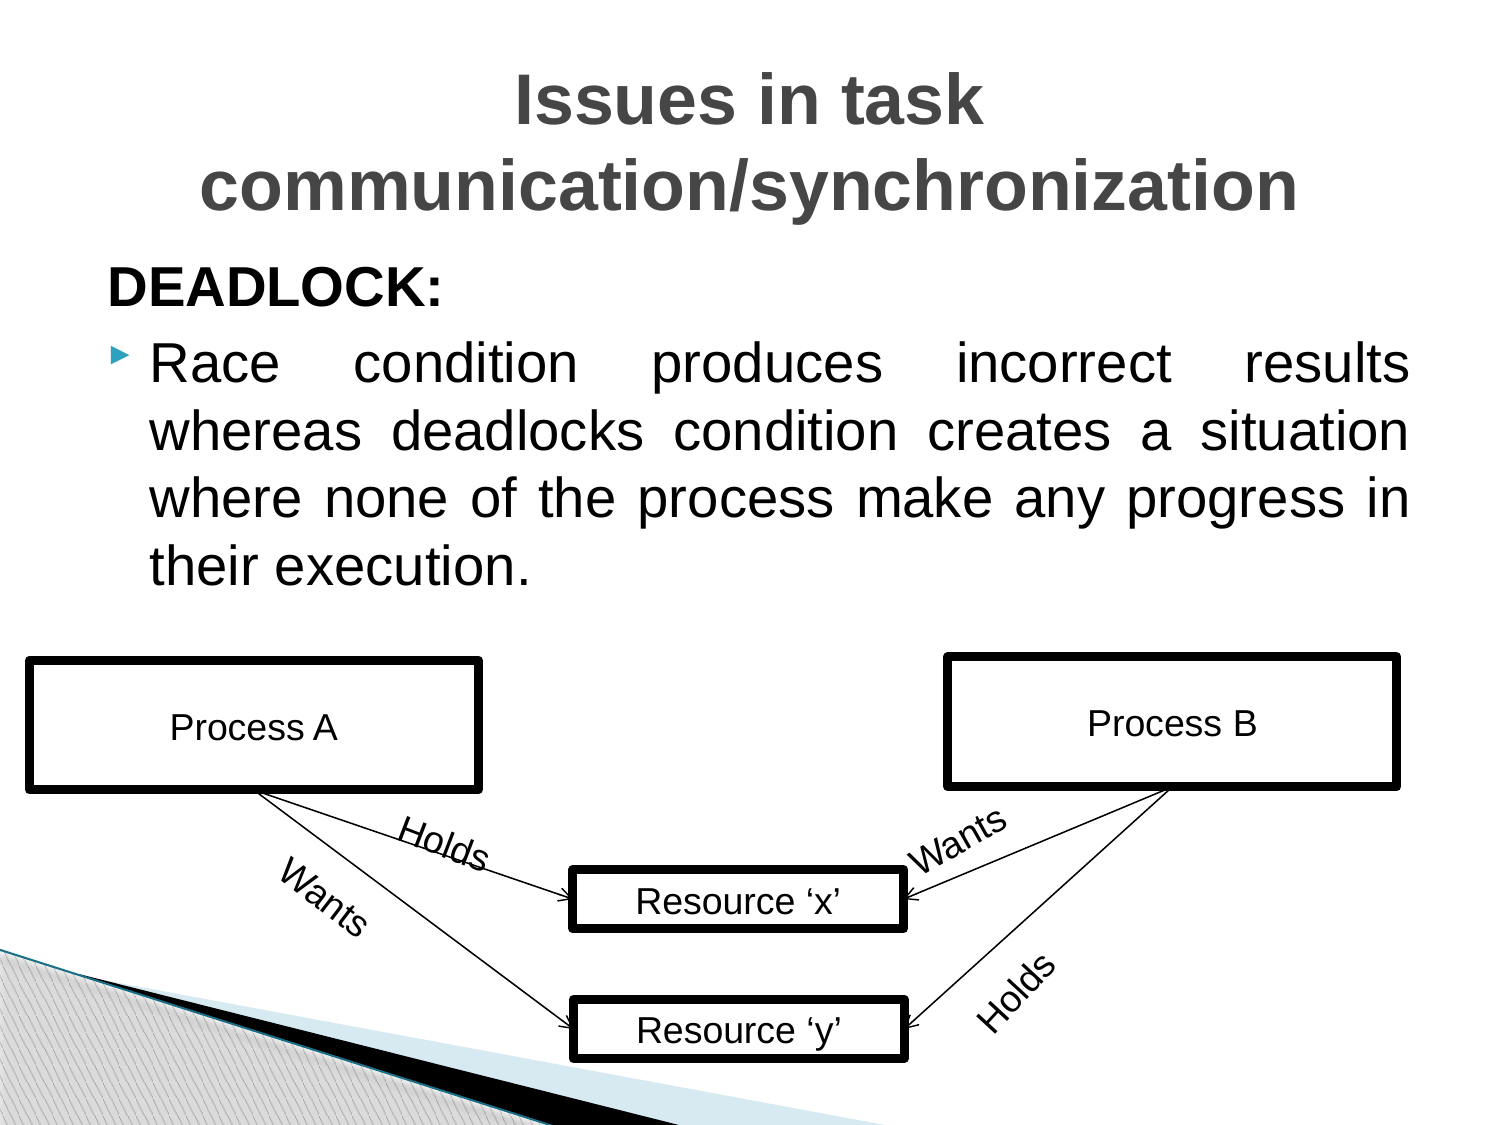

# Issues in task communication/synchronization
DEADLOCK:
Race condition produces incorrect results whereas deadlocks condition creates a situation where none of the process make any progress in their execution.

Process B
Process A
Wants
Holds
Resource ‘x’
Wants
Holds
Resource ‘y’